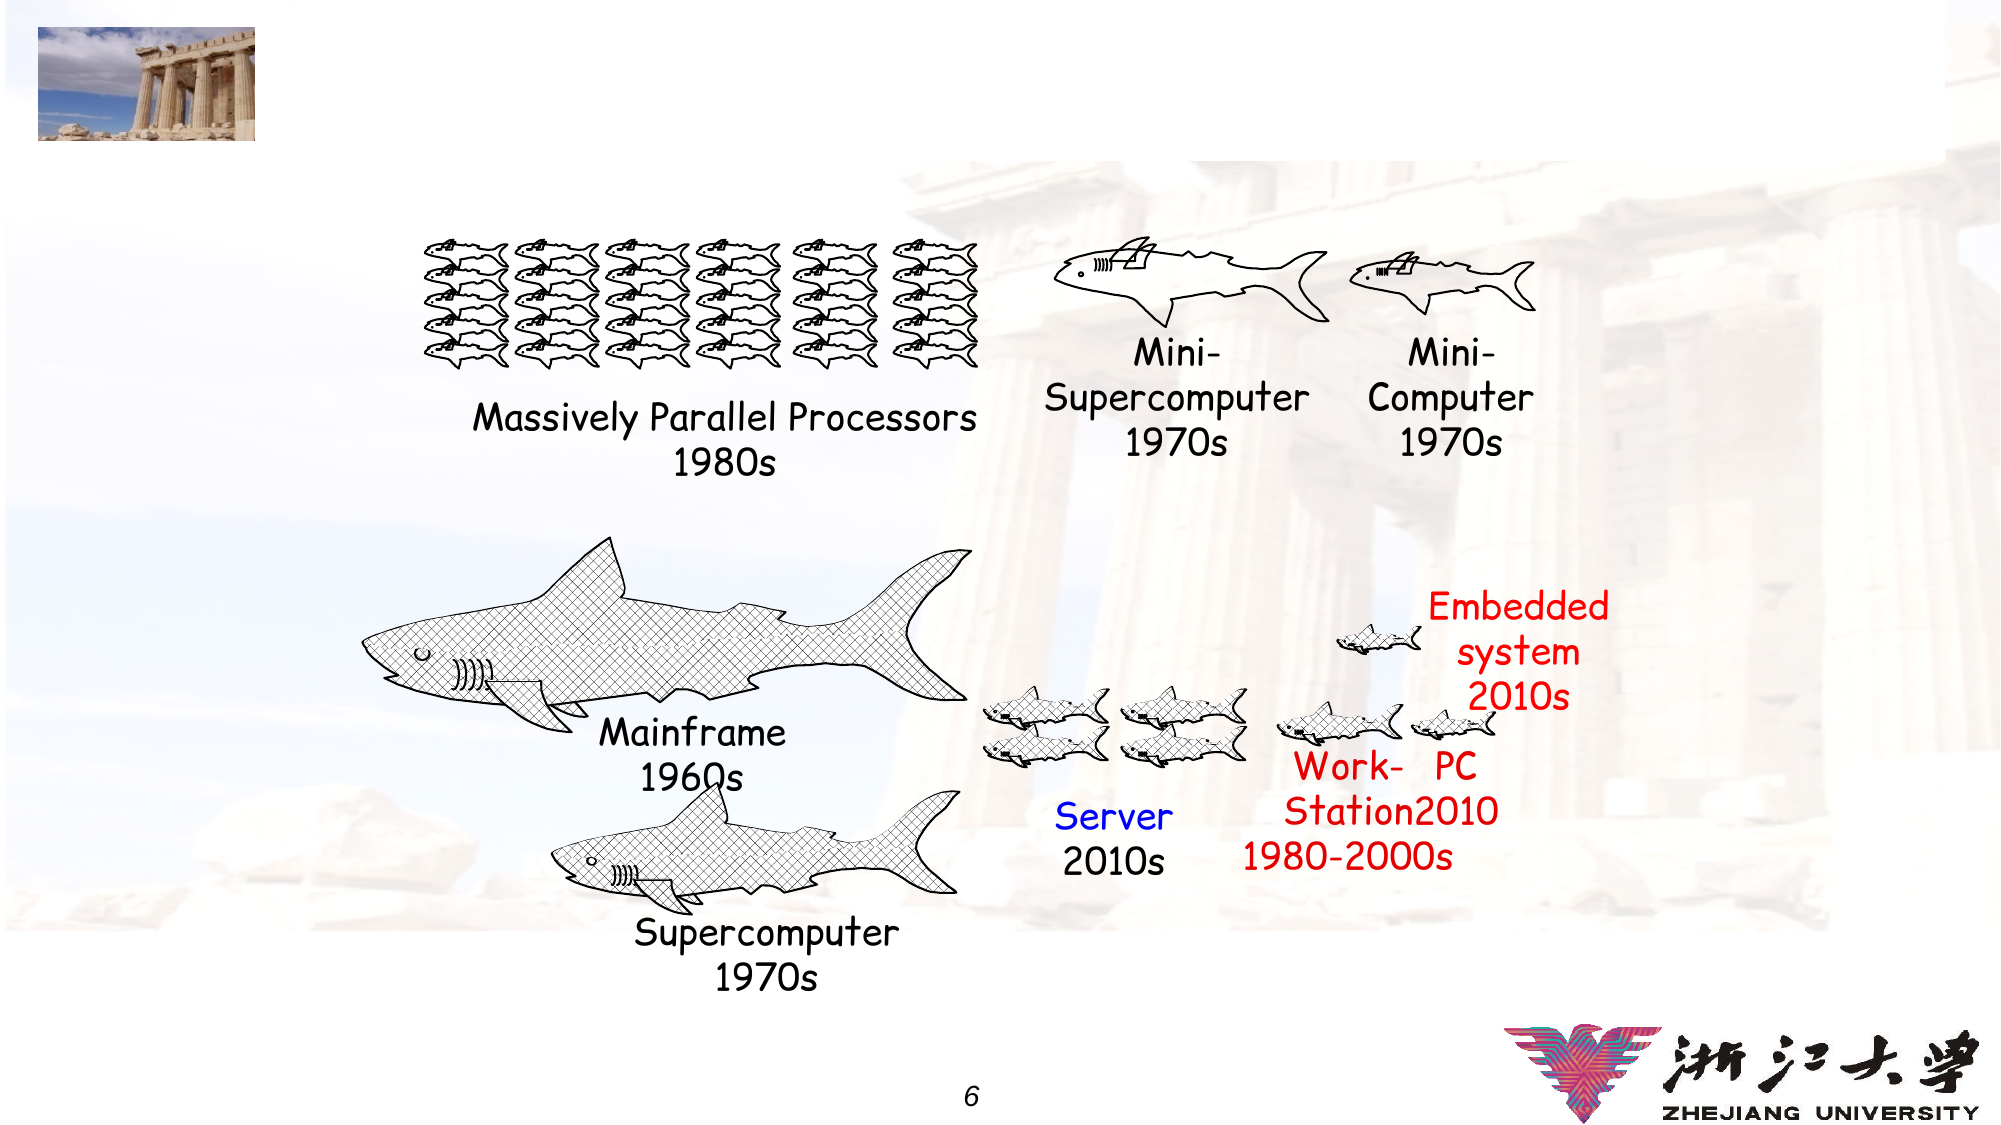

# 1998 Computer Food Chain

Mini-
Supercomputer
1970s
Mini-
Computer
1970s
Massively Parallel Processors
1980s

Embedded system
2010s

Mainframe
1960s

Work-
Station
1980-2000s
PC
2010

Server
2010s

Supercomputer
1970s